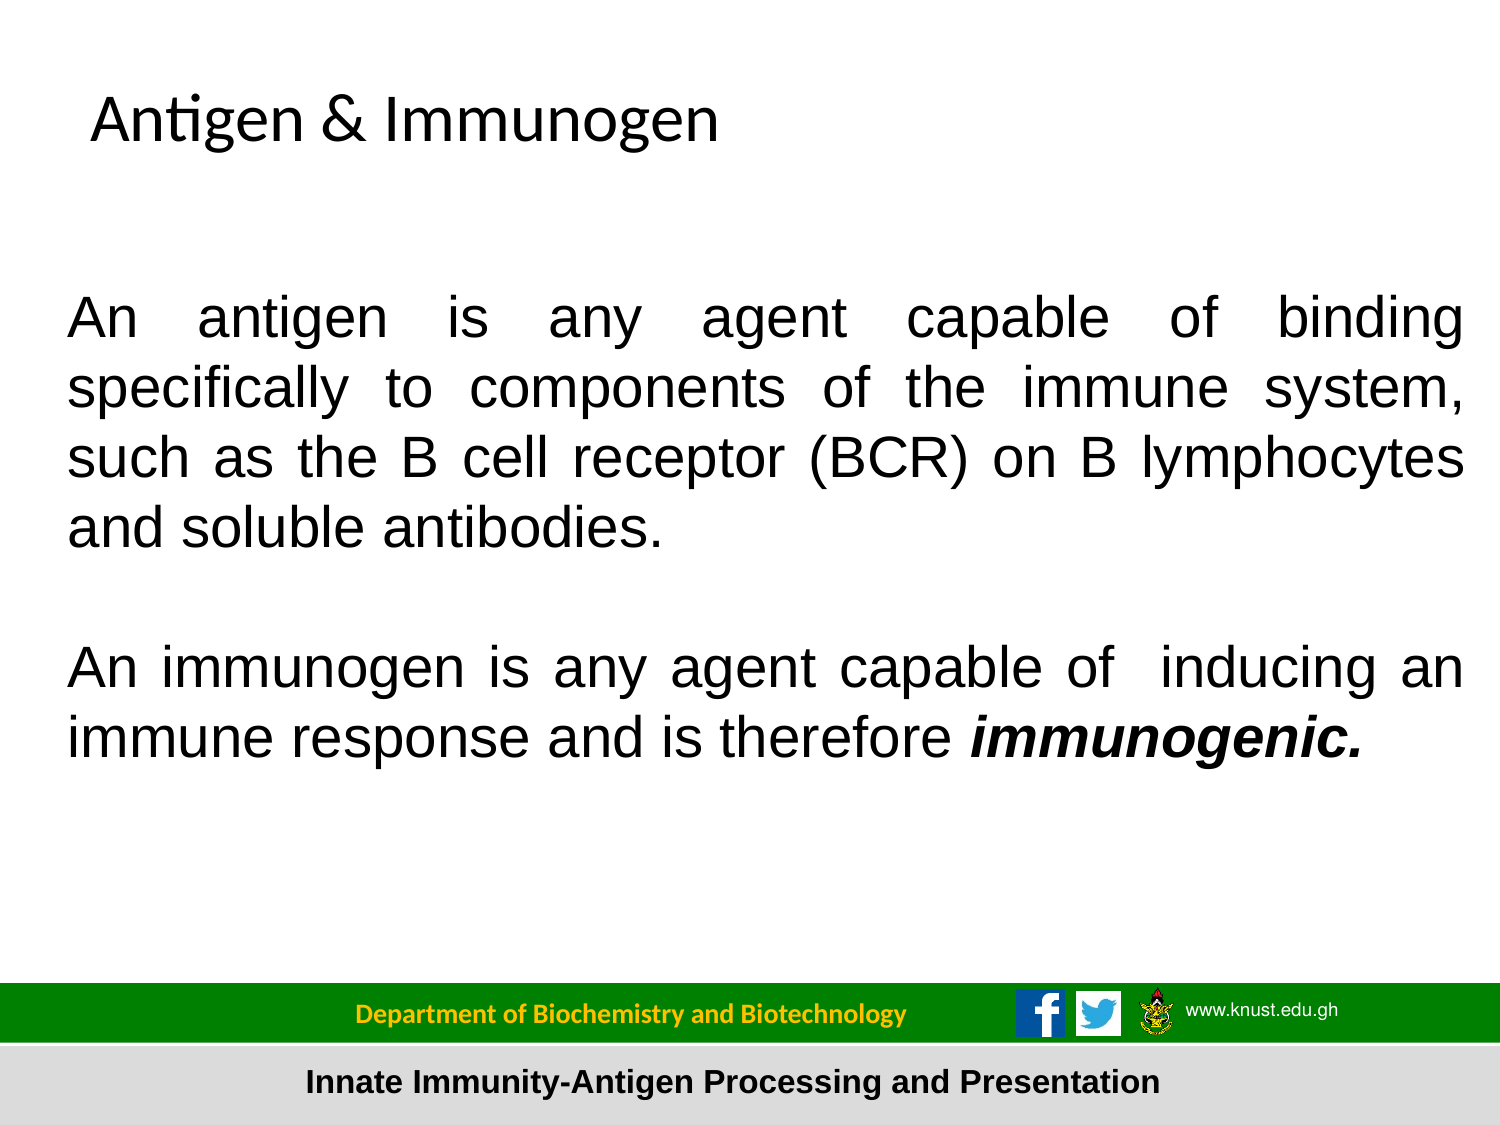

Antigen & Immunogen

An antigen is any agent capable of binding specifically to components of the immune system, such as the B cell receptor (BCR) on B lymphocytes and soluble antibodies.

An immunogen is any agent capable of  inducing an immune response and is therefore immunogenic.
9
Department of Biochemistry and Biotechnology
Innate Immunity-Antigen Processing and Presentation